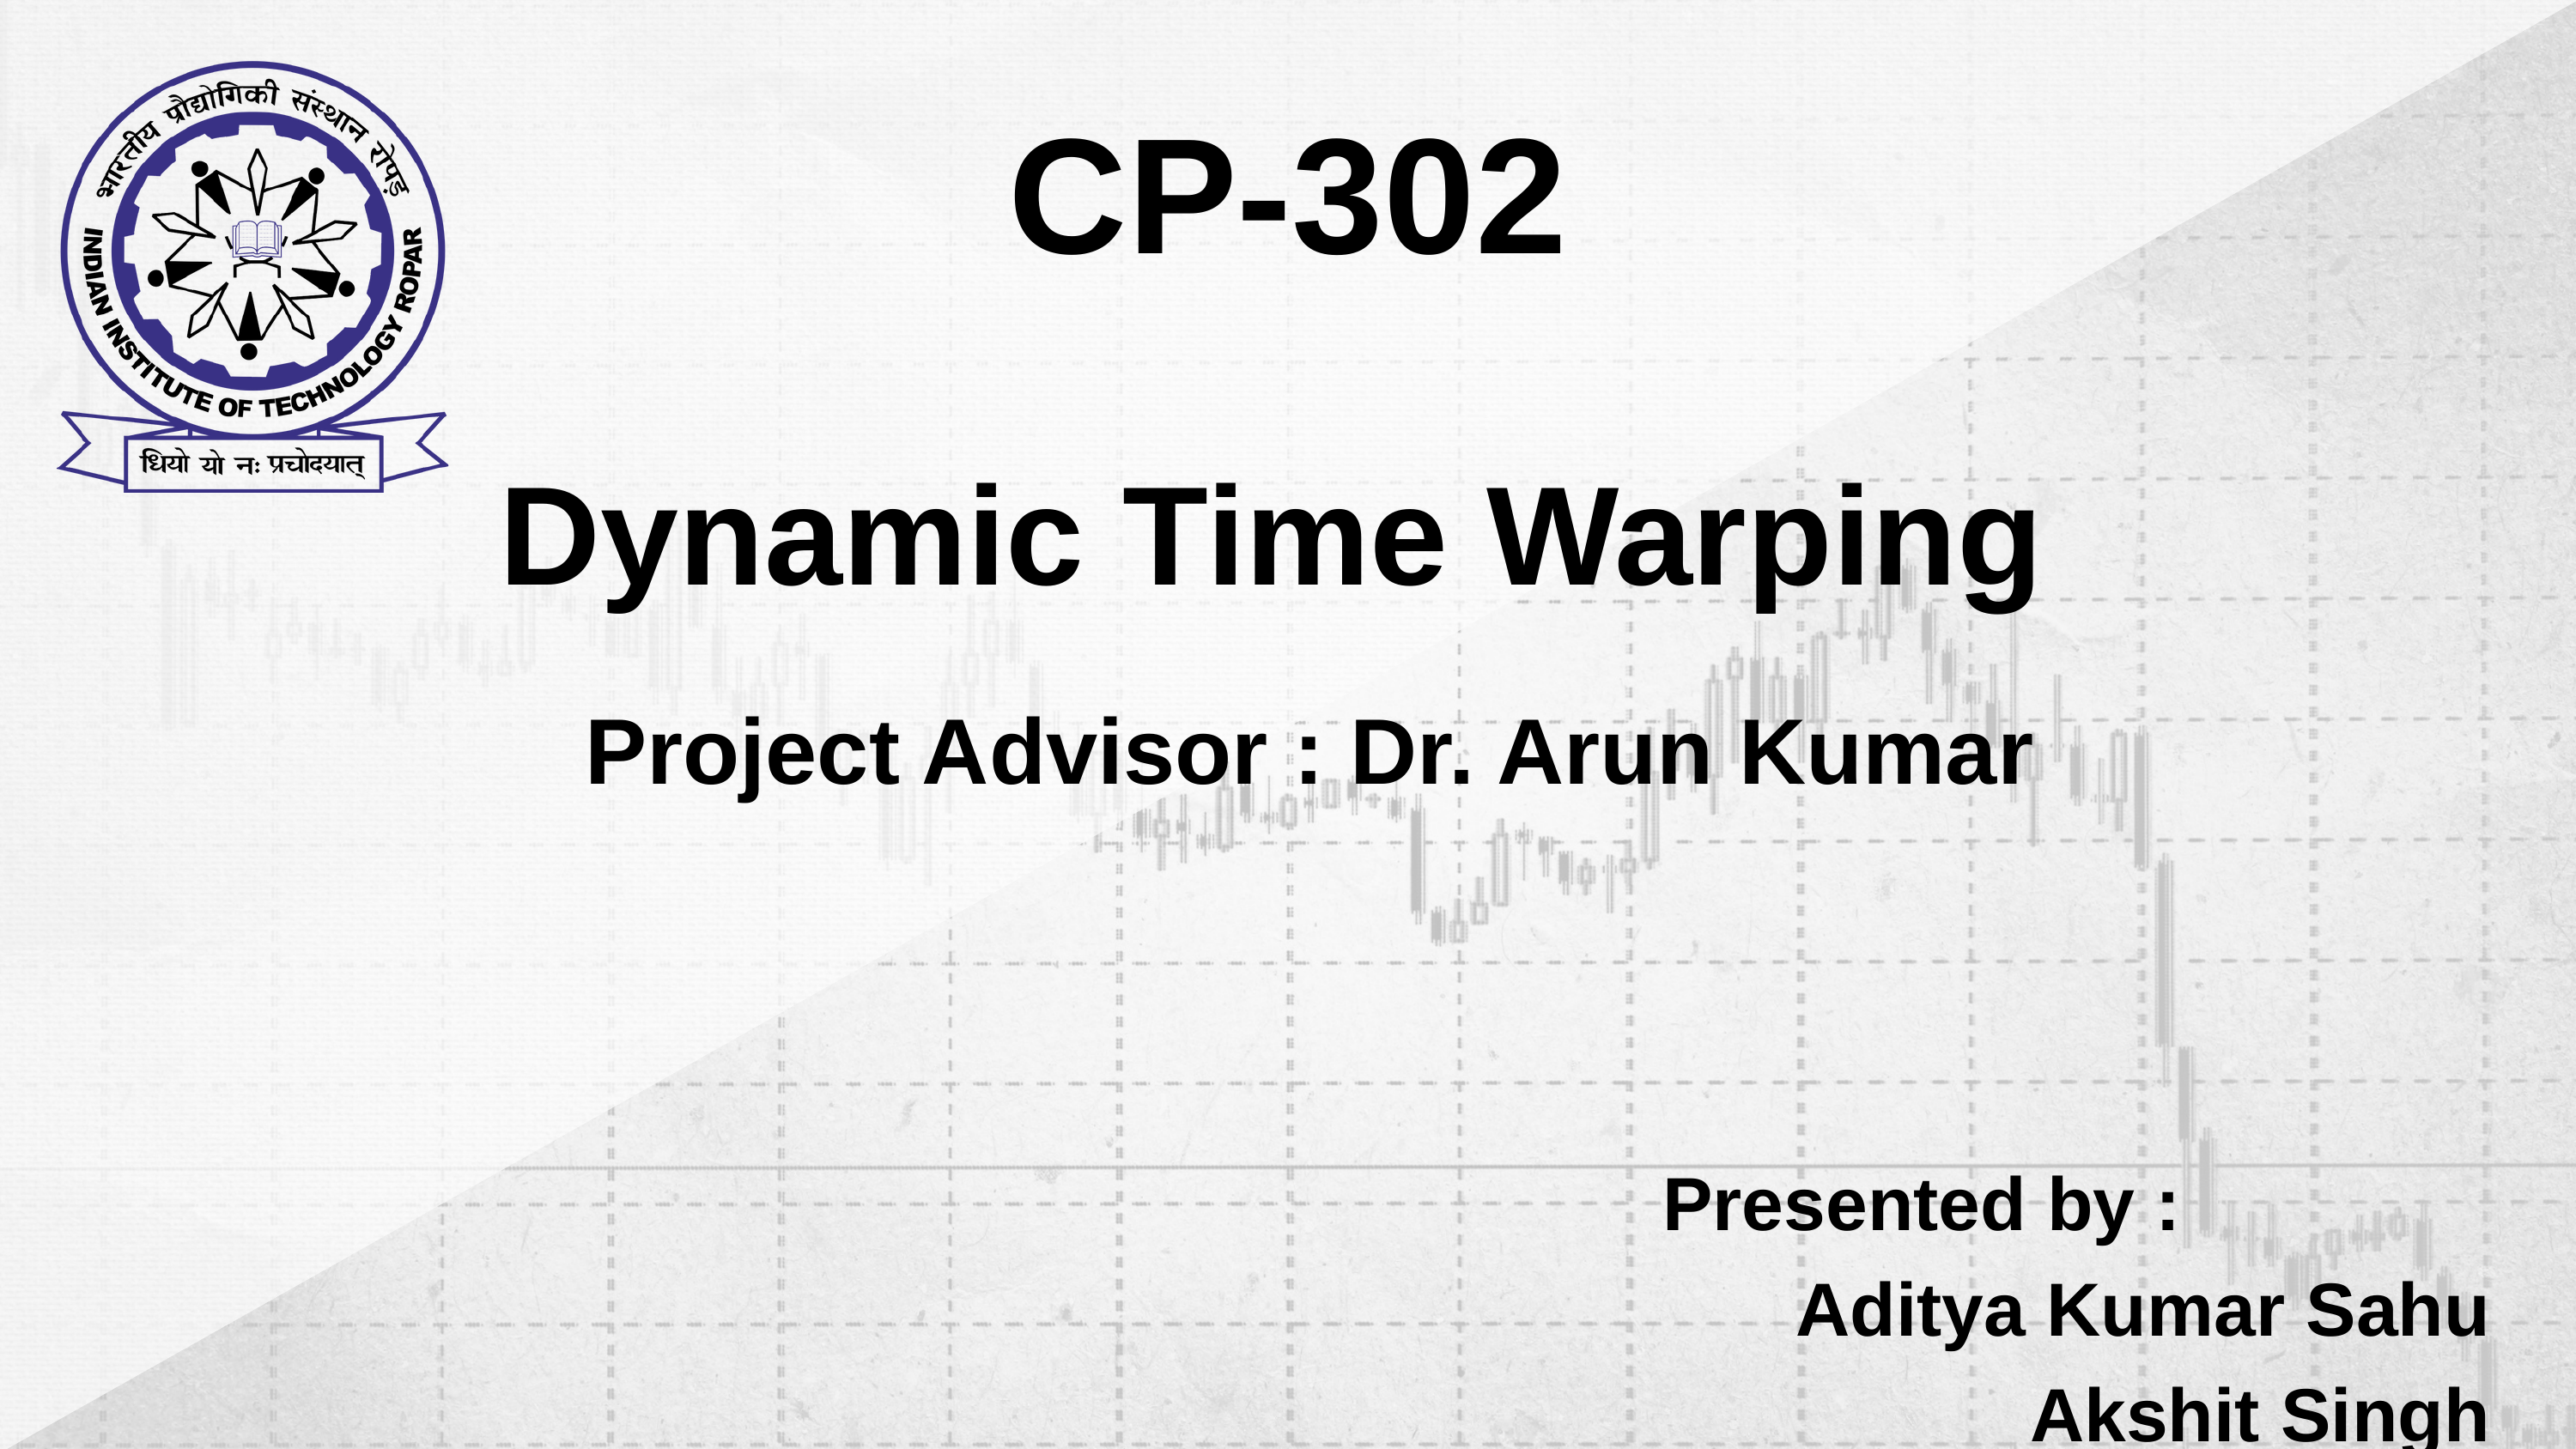

CP-302

Dynamic Time Warping
Project Advisor : Dr. Arun Kumar
Presented by :
Aditya Kumar Sahu
Akshit Singh